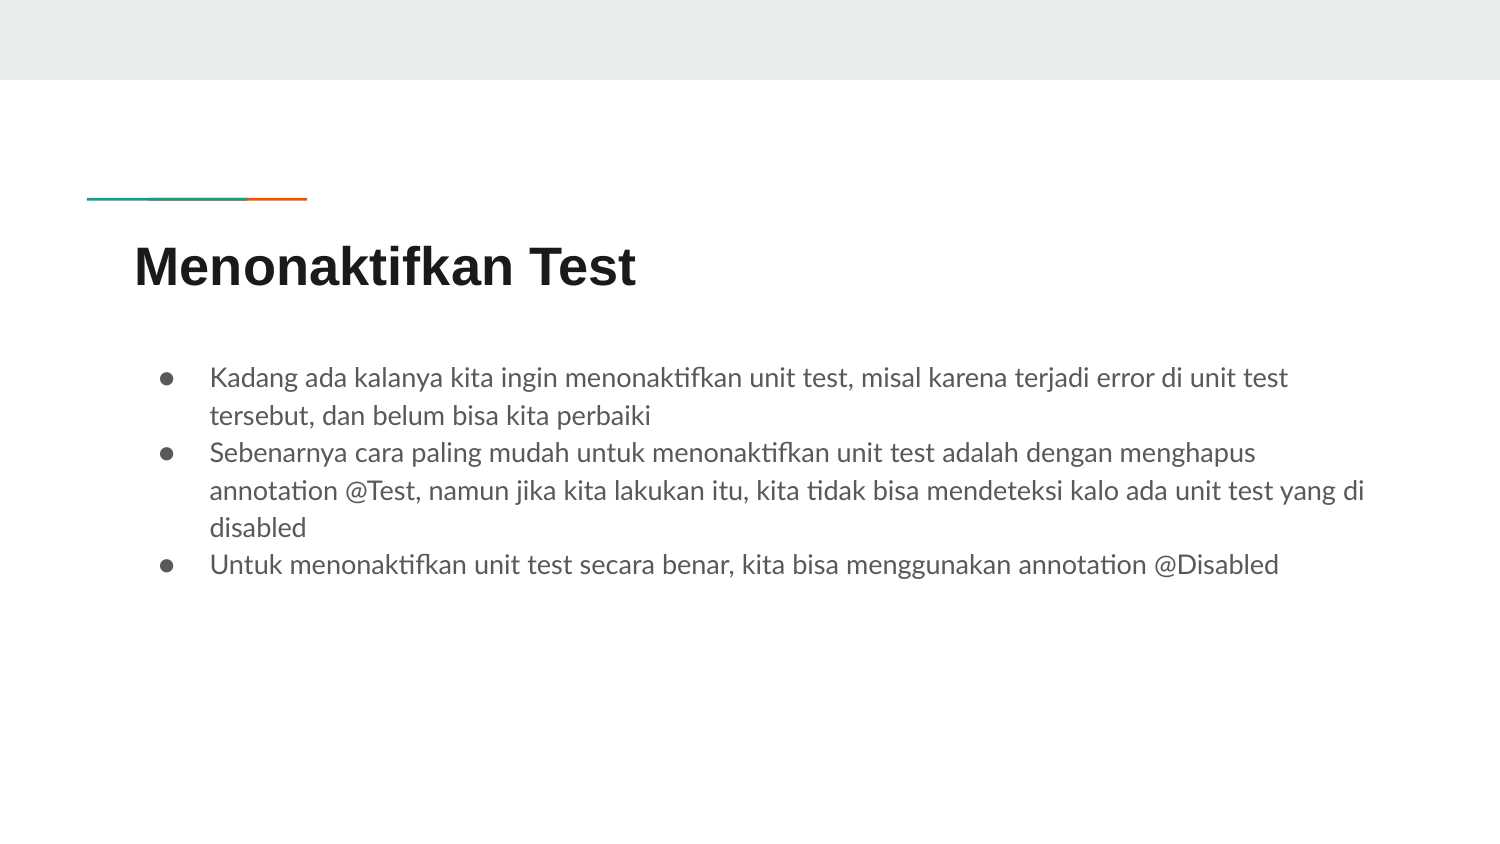

# Menonaktifkan Test
Kadang ada kalanya kita ingin menonaktifkan unit test, misal karena terjadi error di unit test tersebut, dan belum bisa kita perbaiki
Sebenarnya cara paling mudah untuk menonaktifkan unit test adalah dengan menghapus annotation @Test, namun jika kita lakukan itu, kita tidak bisa mendeteksi kalo ada unit test yang di disabled
Untuk menonaktifkan unit test secara benar, kita bisa menggunakan annotation @Disabled